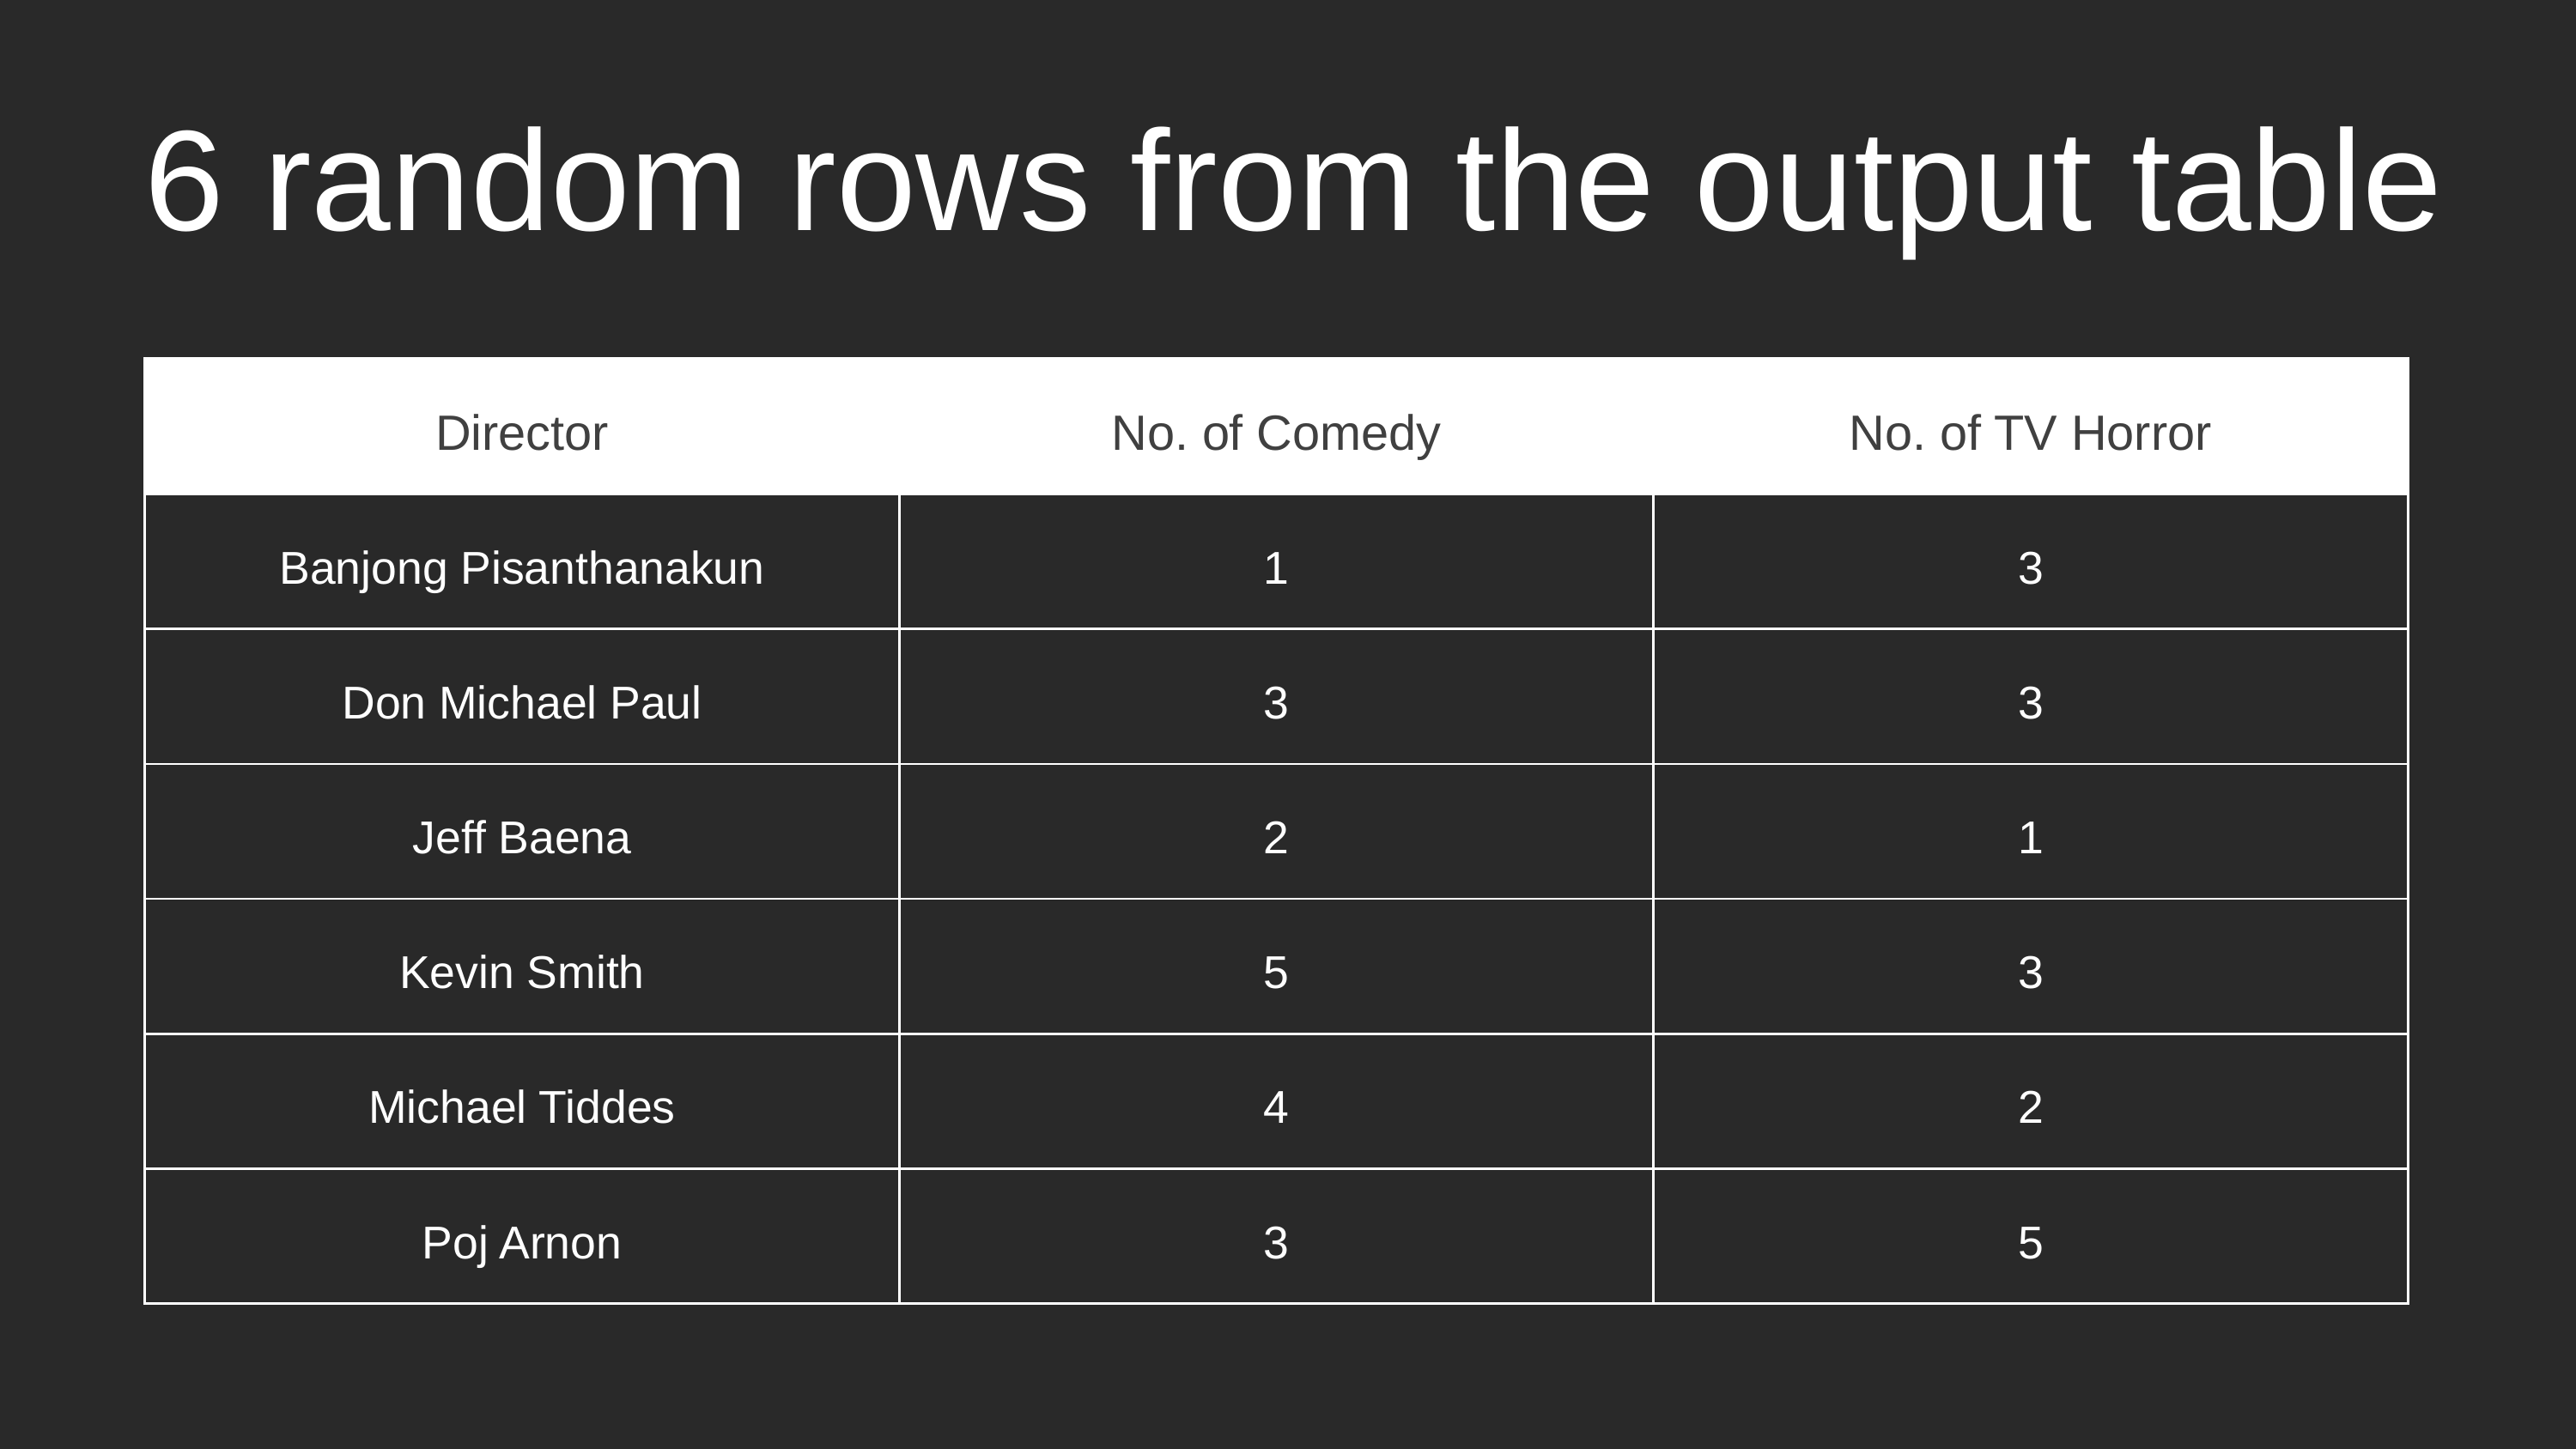

6 random rows from the output table
| Director | No. of Comedy | No. of TV Horror |
| --- | --- | --- |
| Banjong Pisanthanakun | 1 | 3 |
| Don Michael Paul | 3 | 3 |
| Jeff Baena | 2 | 1 |
| Kevin Smith | 5 | 3 |
| Michael Tiddes | 4 | 2 |
| Poj Arnon | 3 | 5 |